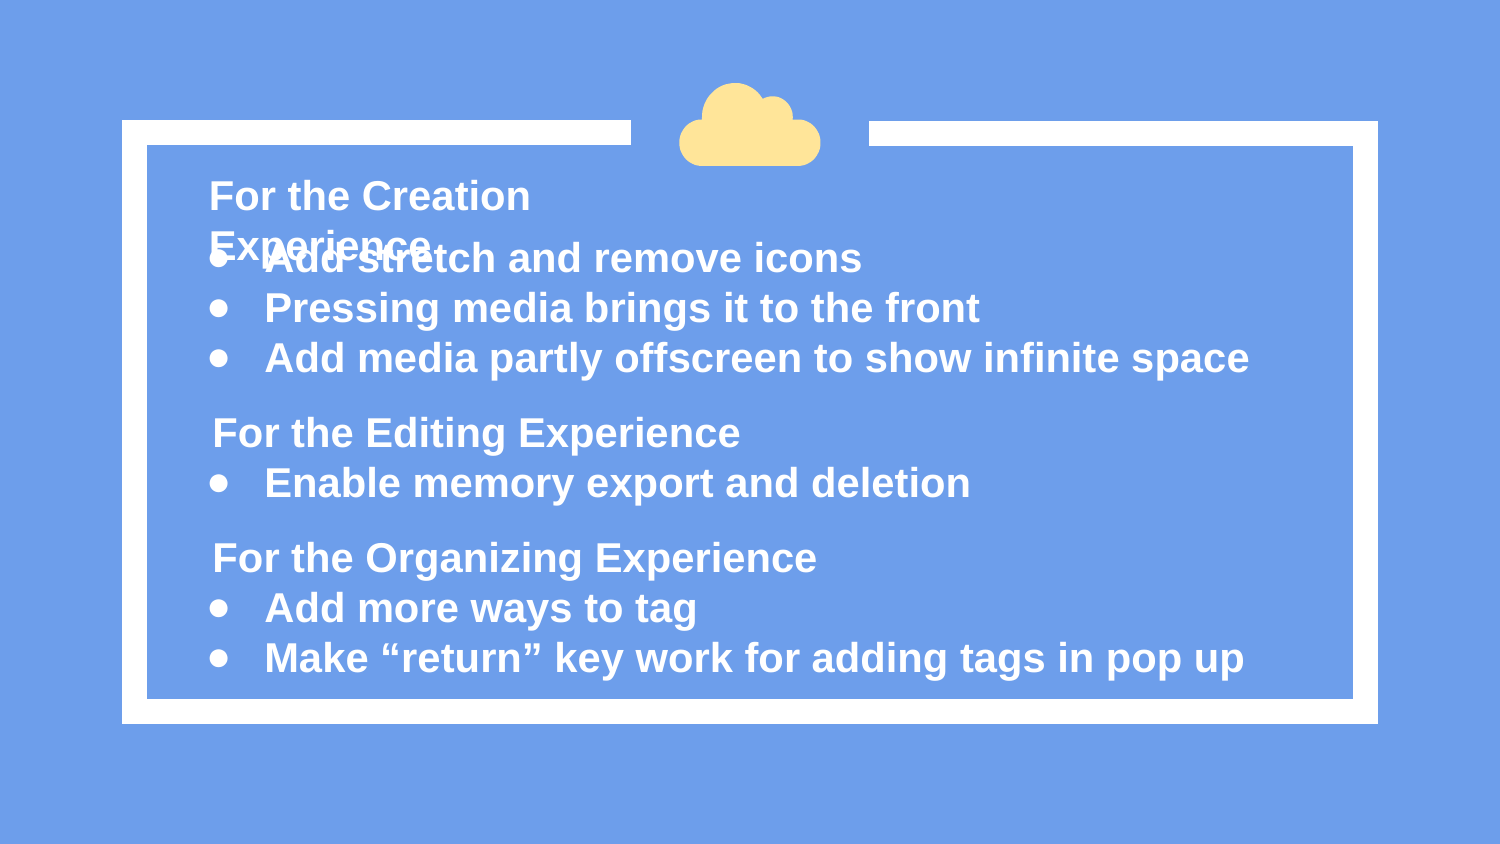

For the Creation Experience
Add stretch and remove icons
Pressing media brings it to the front
Add media partly offscreen to show infinite space

  For the Editing Experience
Enable memory export and deletion

  For the Organizing Experience
Add more ways to tag
Make “return” key work for adding tags in pop up